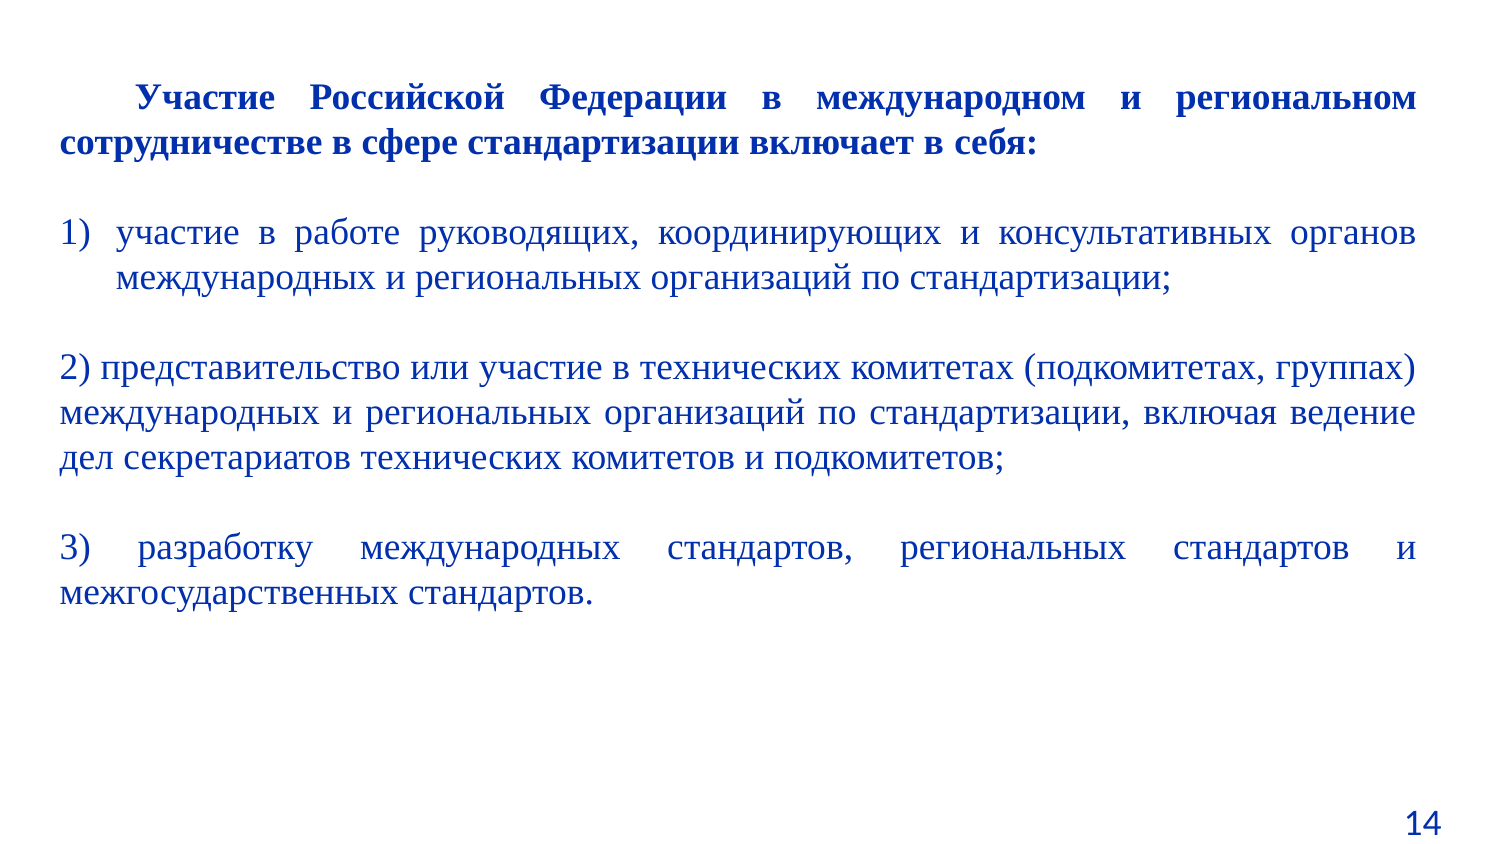

Участие Российской Федерации в международном и региональном сотрудничестве в сфере стандартизации включает в себя:

участие в работе руководящих, координирующих и консультативных органов международных и региональных организаций по стандартизации;

2) представительство или участие в технических комитетах (подкомитетах, группах) международных и региональных организаций по стандартизации, включая ведение дел секретариатов технических комитетов и подкомитетов;

3) разработку международных стандартов, региональных стандартов и межгосударственных стандартов.
14